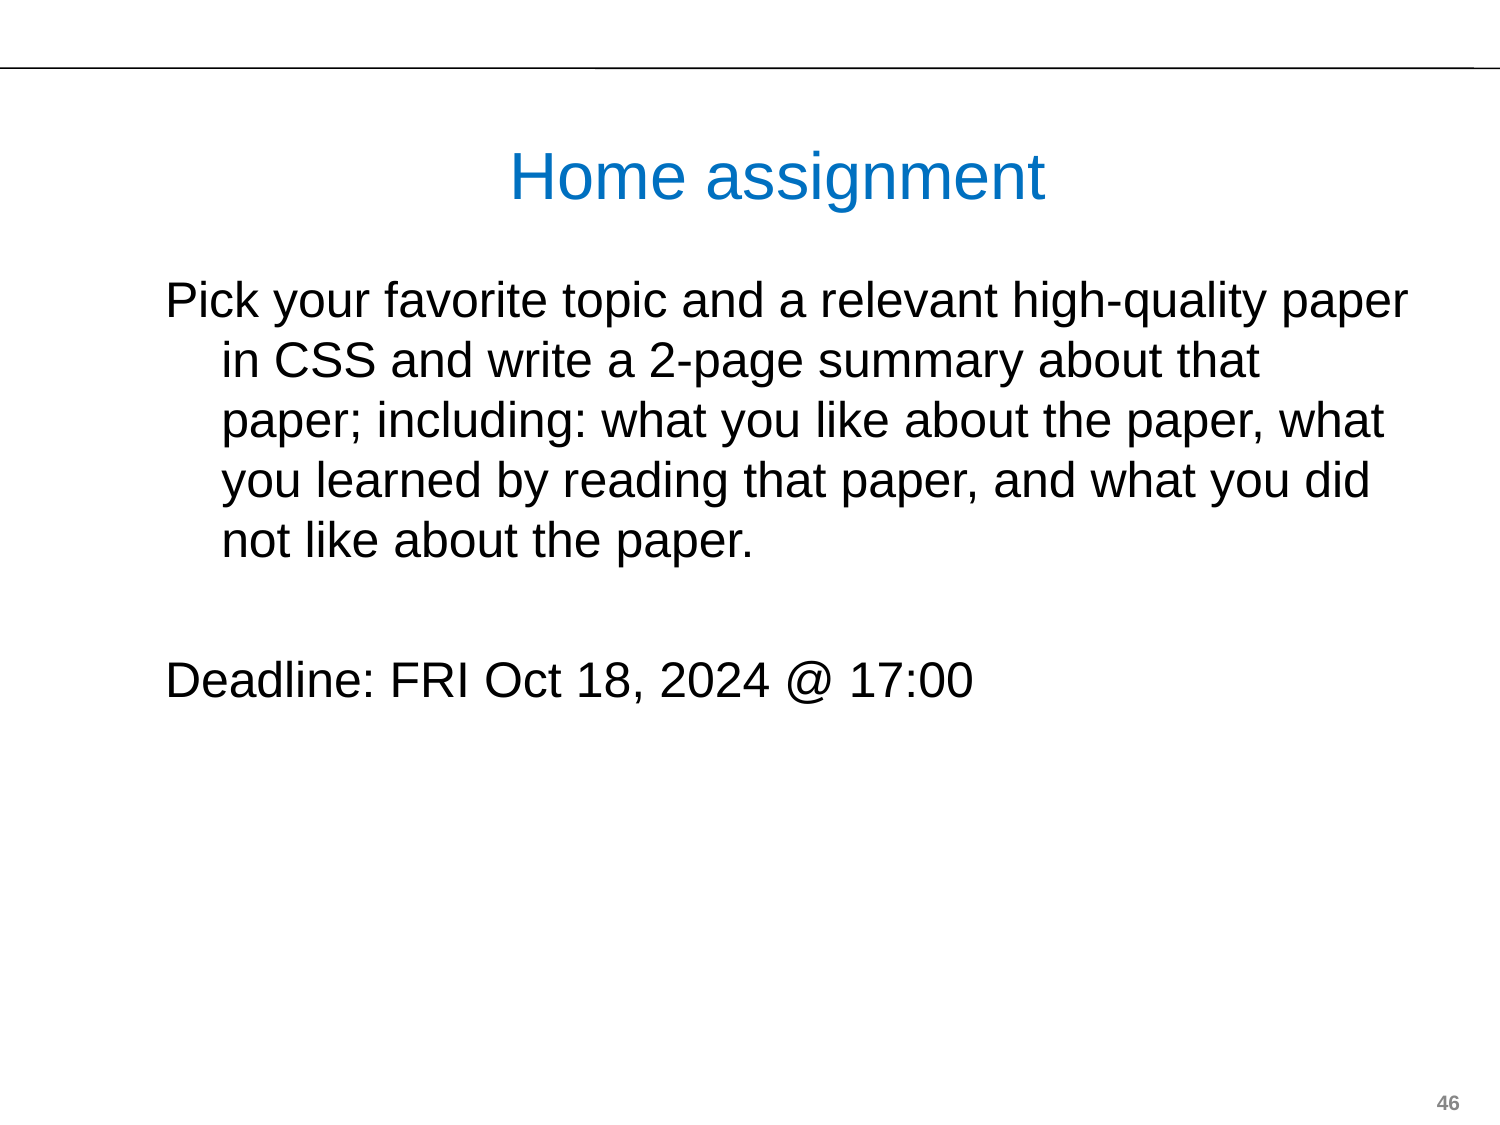

# Home assignment
Pick your favorite topic and a relevant high-quality paper in CSS and write a 2-page summary about that paper; including: what you like about the paper, what you learned by reading that paper, and what you did not like about the paper.

Deadline: FRI Oct 18, 2024 @ 17:00